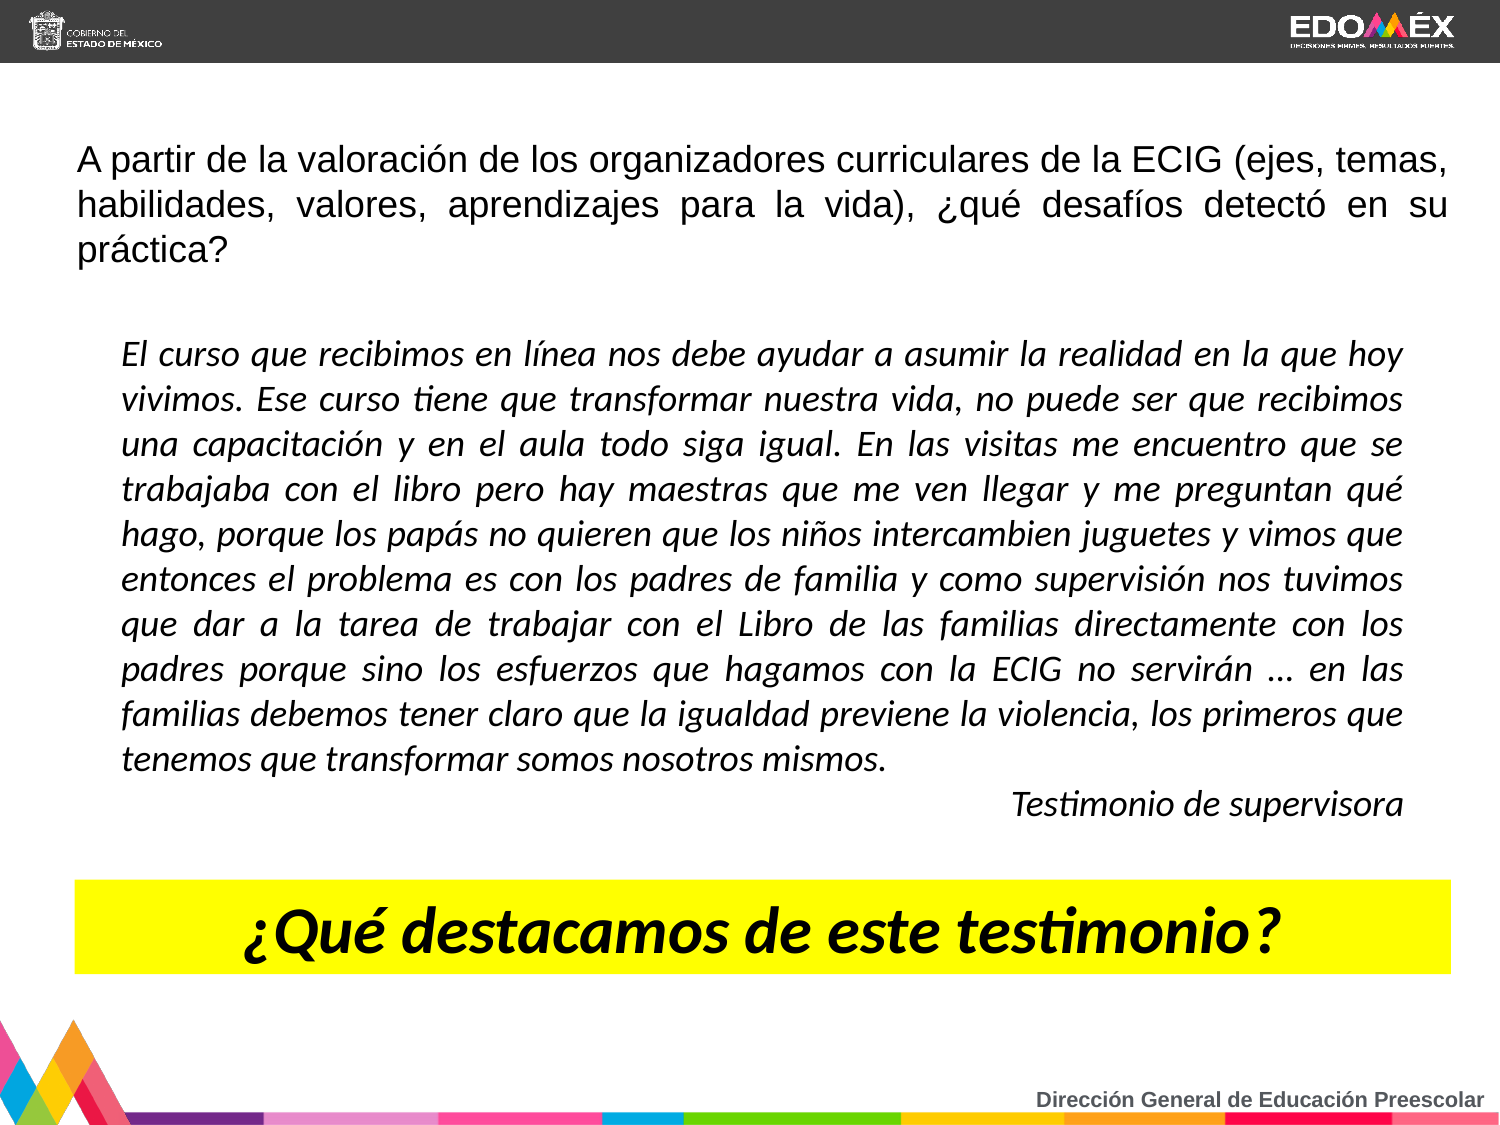

A partir de la valoración de los organizadores curriculares de la ECIG (ejes, temas, habilidades, valores, aprendizajes para la vida), ¿qué desafíos detectó en su práctica?
El curso que recibimos en línea nos debe ayudar a asumir la realidad en la que hoy vivimos. Ese curso tiene que transformar nuestra vida, no puede ser que recibimos una capacitación y en el aula todo siga igual. En las visitas me encuentro que se trabajaba con el libro pero hay maestras que me ven llegar y me preguntan qué hago, porque los papás no quieren que los niños intercambien juguetes y vimos que entonces el problema es con los padres de familia y como supervisión nos tuvimos que dar a la tarea de trabajar con el Libro de las familias directamente con los padres porque sino los esfuerzos que hagamos con la ECIG no servirán … en las familias debemos tener claro que la igualdad previene la violencia, los primeros que tenemos que transformar somos nosotros mismos.
Testimonio de supervisora

¿Qué destacamos de este testimonio?